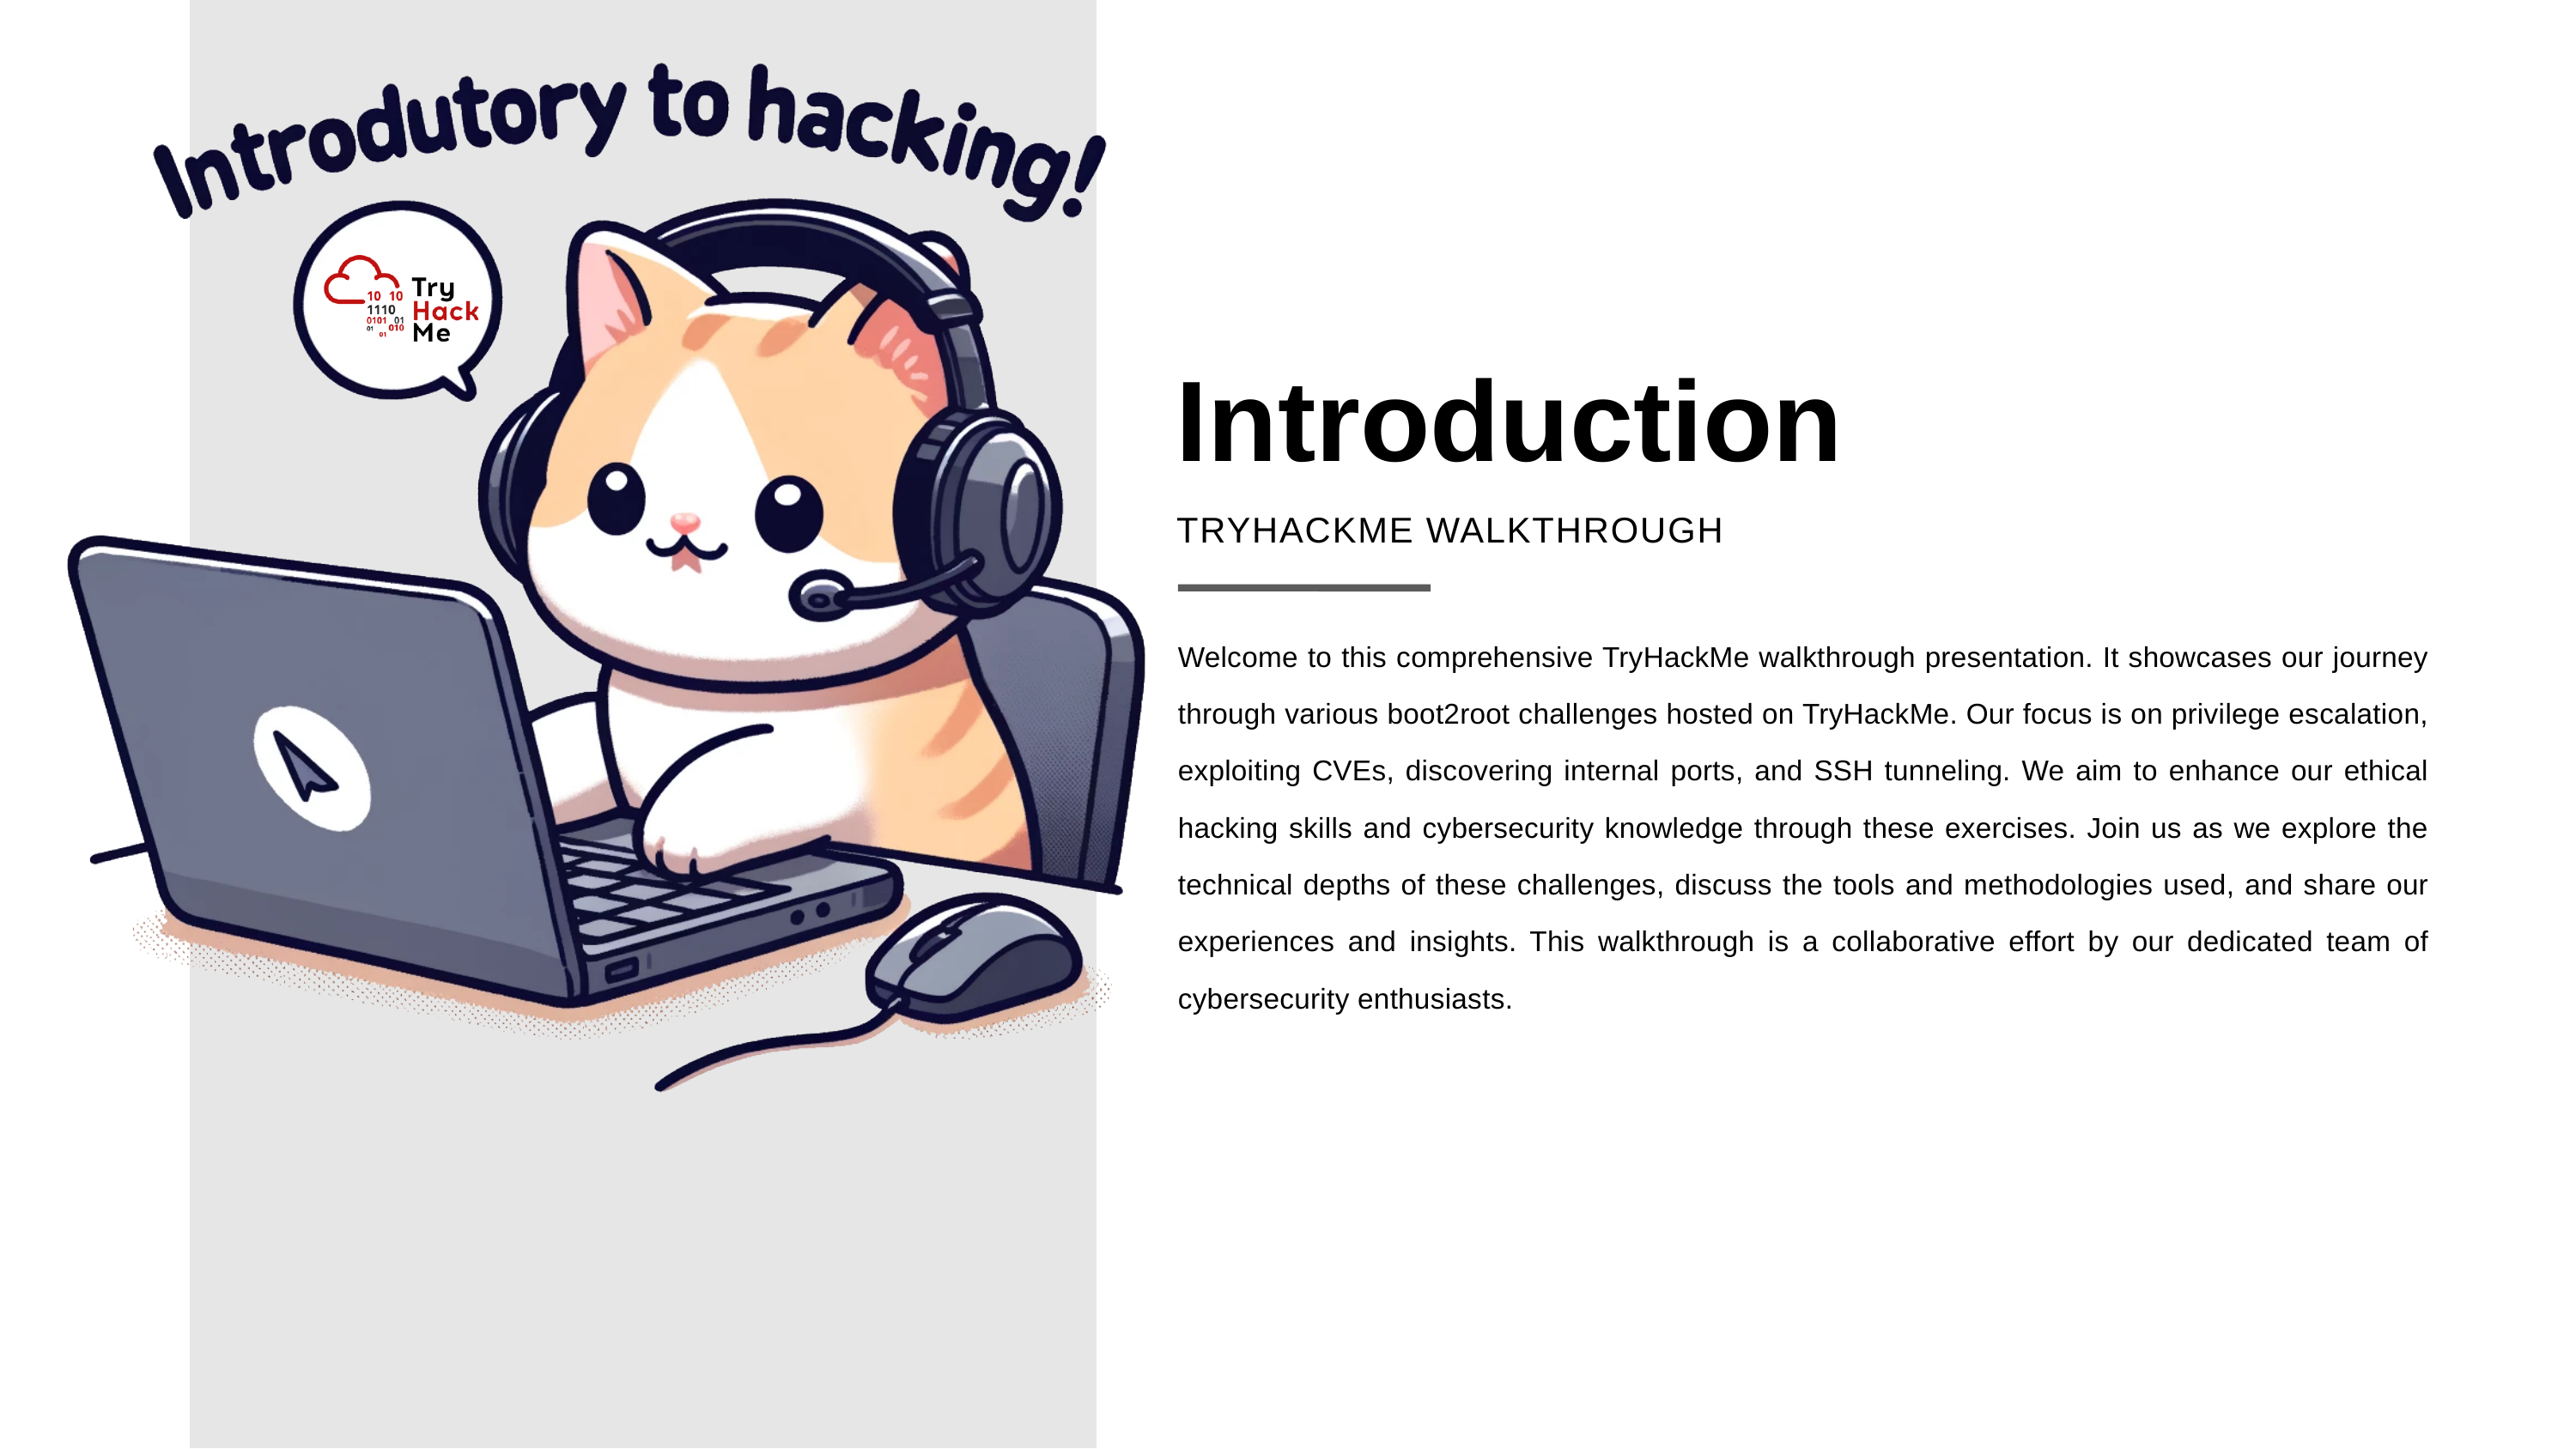

Introduction
TRYHACKME WALKTHROUGH

Welcome to this comprehensive TryHackMe walkthrough presentation. It showcases our journey through various boot2root challenges hosted on TryHackMe. Our focus is on privilege escalation, exploiting CVEs, discovering internal ports, and SSH tunneling. We aim to enhance our ethical hacking skills and cybersecurity knowledge through these exercises. Join us as we explore the technical depths of these challenges, discuss the tools and methodologies used, and share our experiences and insights. This walkthrough is a collaborative effort by our dedicated team of cybersecurity enthusiasts.